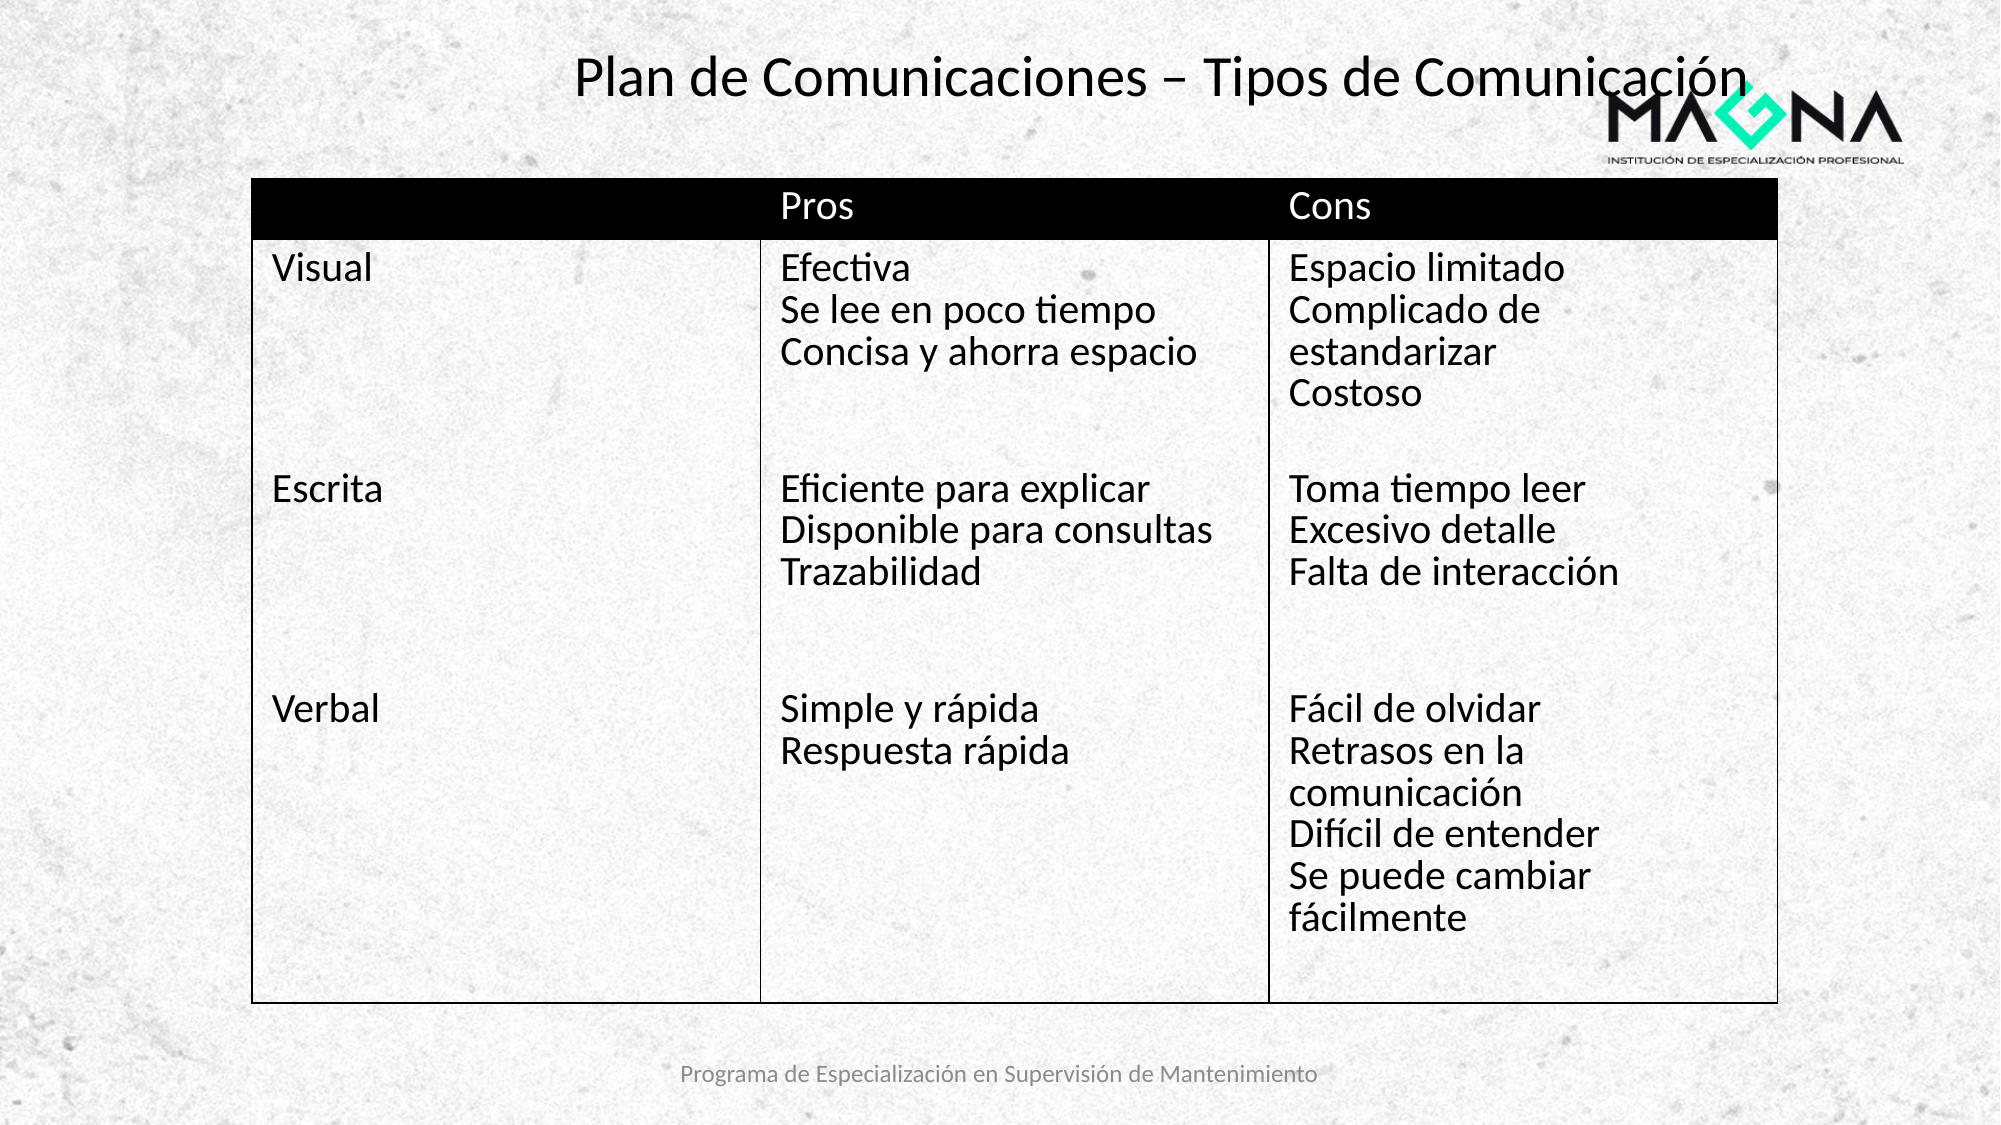

# Plan de Comunicaciones – Tipos de Comunicación
|  | Pros | Cons |
| --- | --- | --- |
| Visual | Efectiva Se lee en poco tiempo Concisa y ahorra espacio | Espacio limitado Complicado de estandarizar Costoso |
| Escrita | Eficiente para explicar Disponible para consultas Trazabilidad | Toma tiempo leer Excesivo detalle Falta de interacción |
| Verbal | Simple y rápida Respuesta rápida | Fácil de olvidar Retrasos en la comunicación Difícil de entender Se puede cambiar fácilmente |